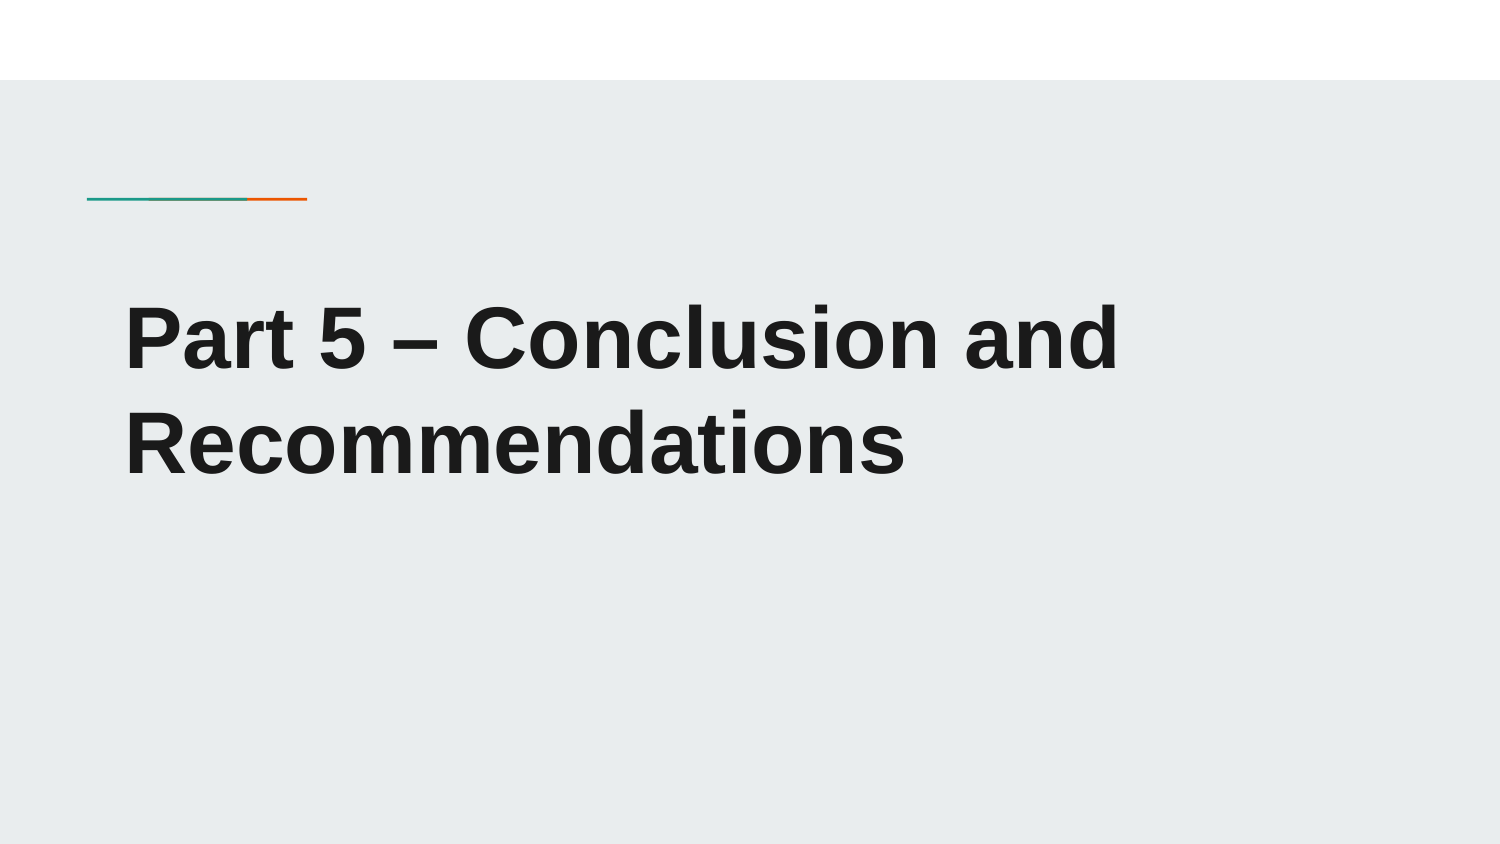

# Part 5 – Conclusion and Recommendations